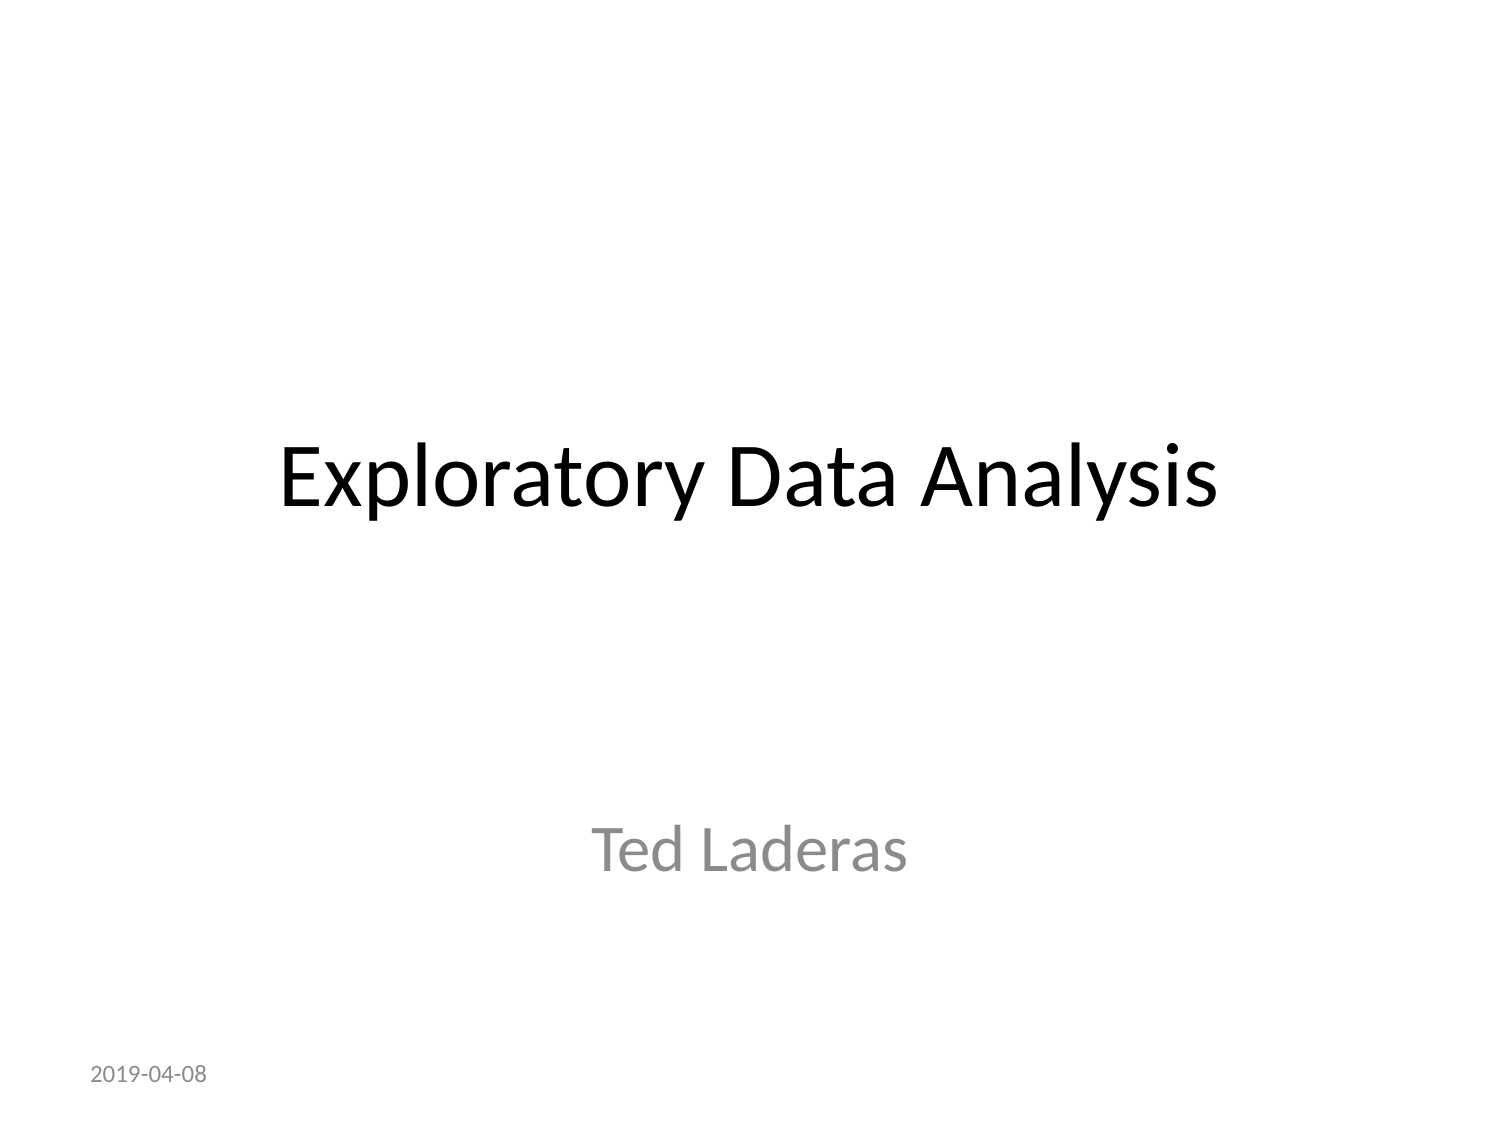

# Exploratory Data Analysis
Ted Laderas
2019-04-08